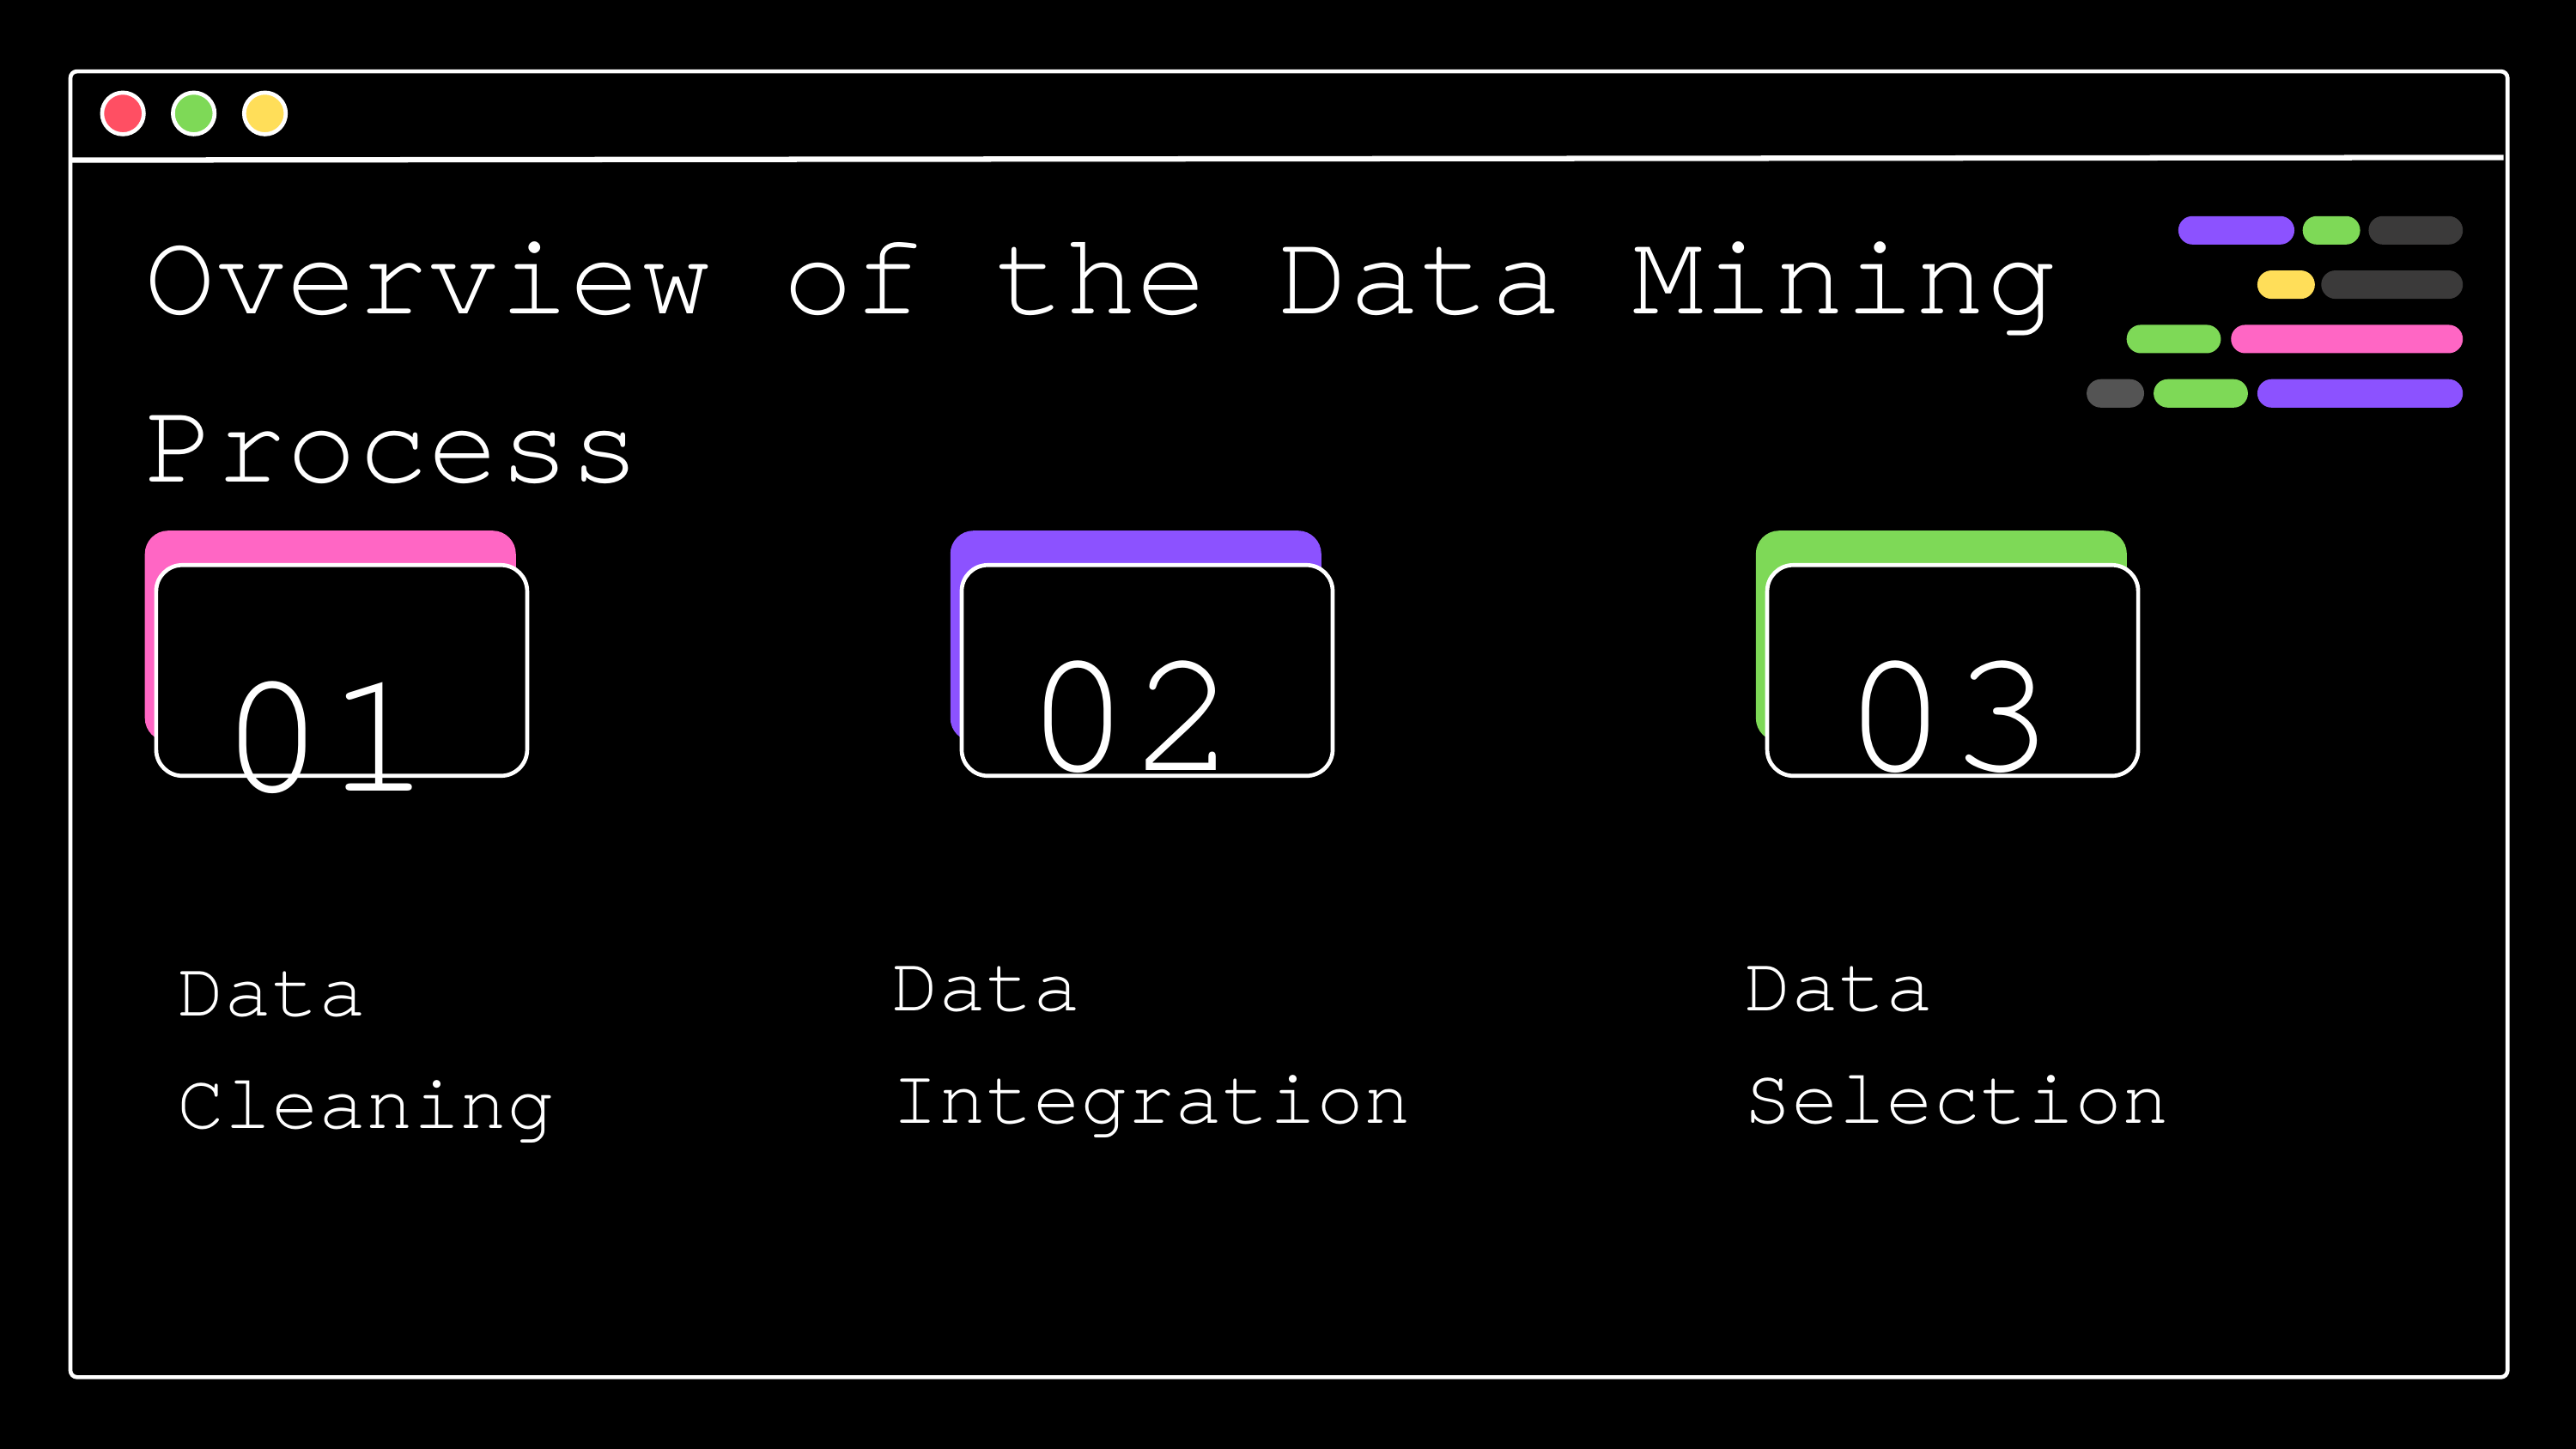

Overview of the Data Mining Process

02
03
01
Data
Integration
Data
Selection
Data
Cleaning